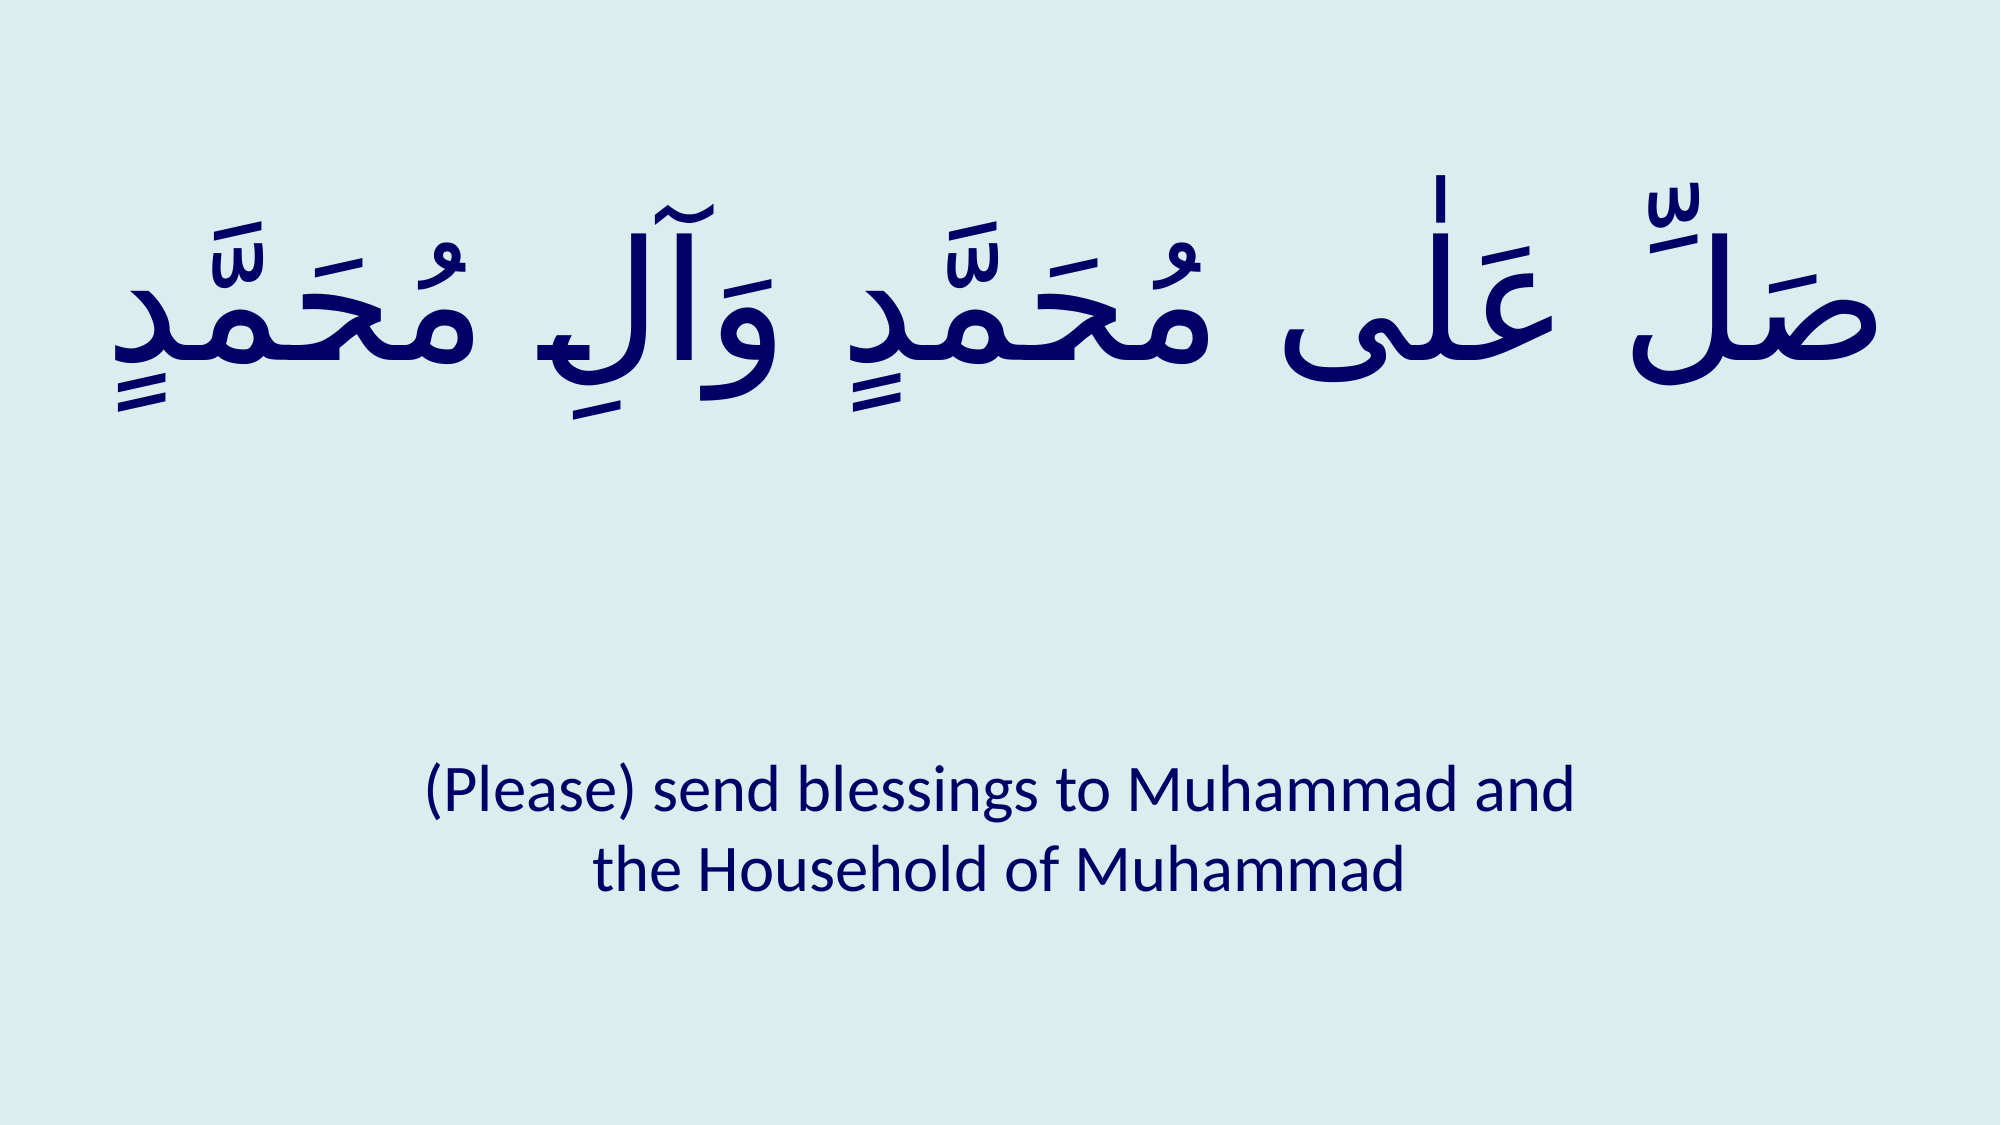

# صَلِّ عَلٰى مُحَمَّدٍ وَآلِ مُحَمَّدٍ
(Please) send blessings to Muhammad and the Household of Muhammad